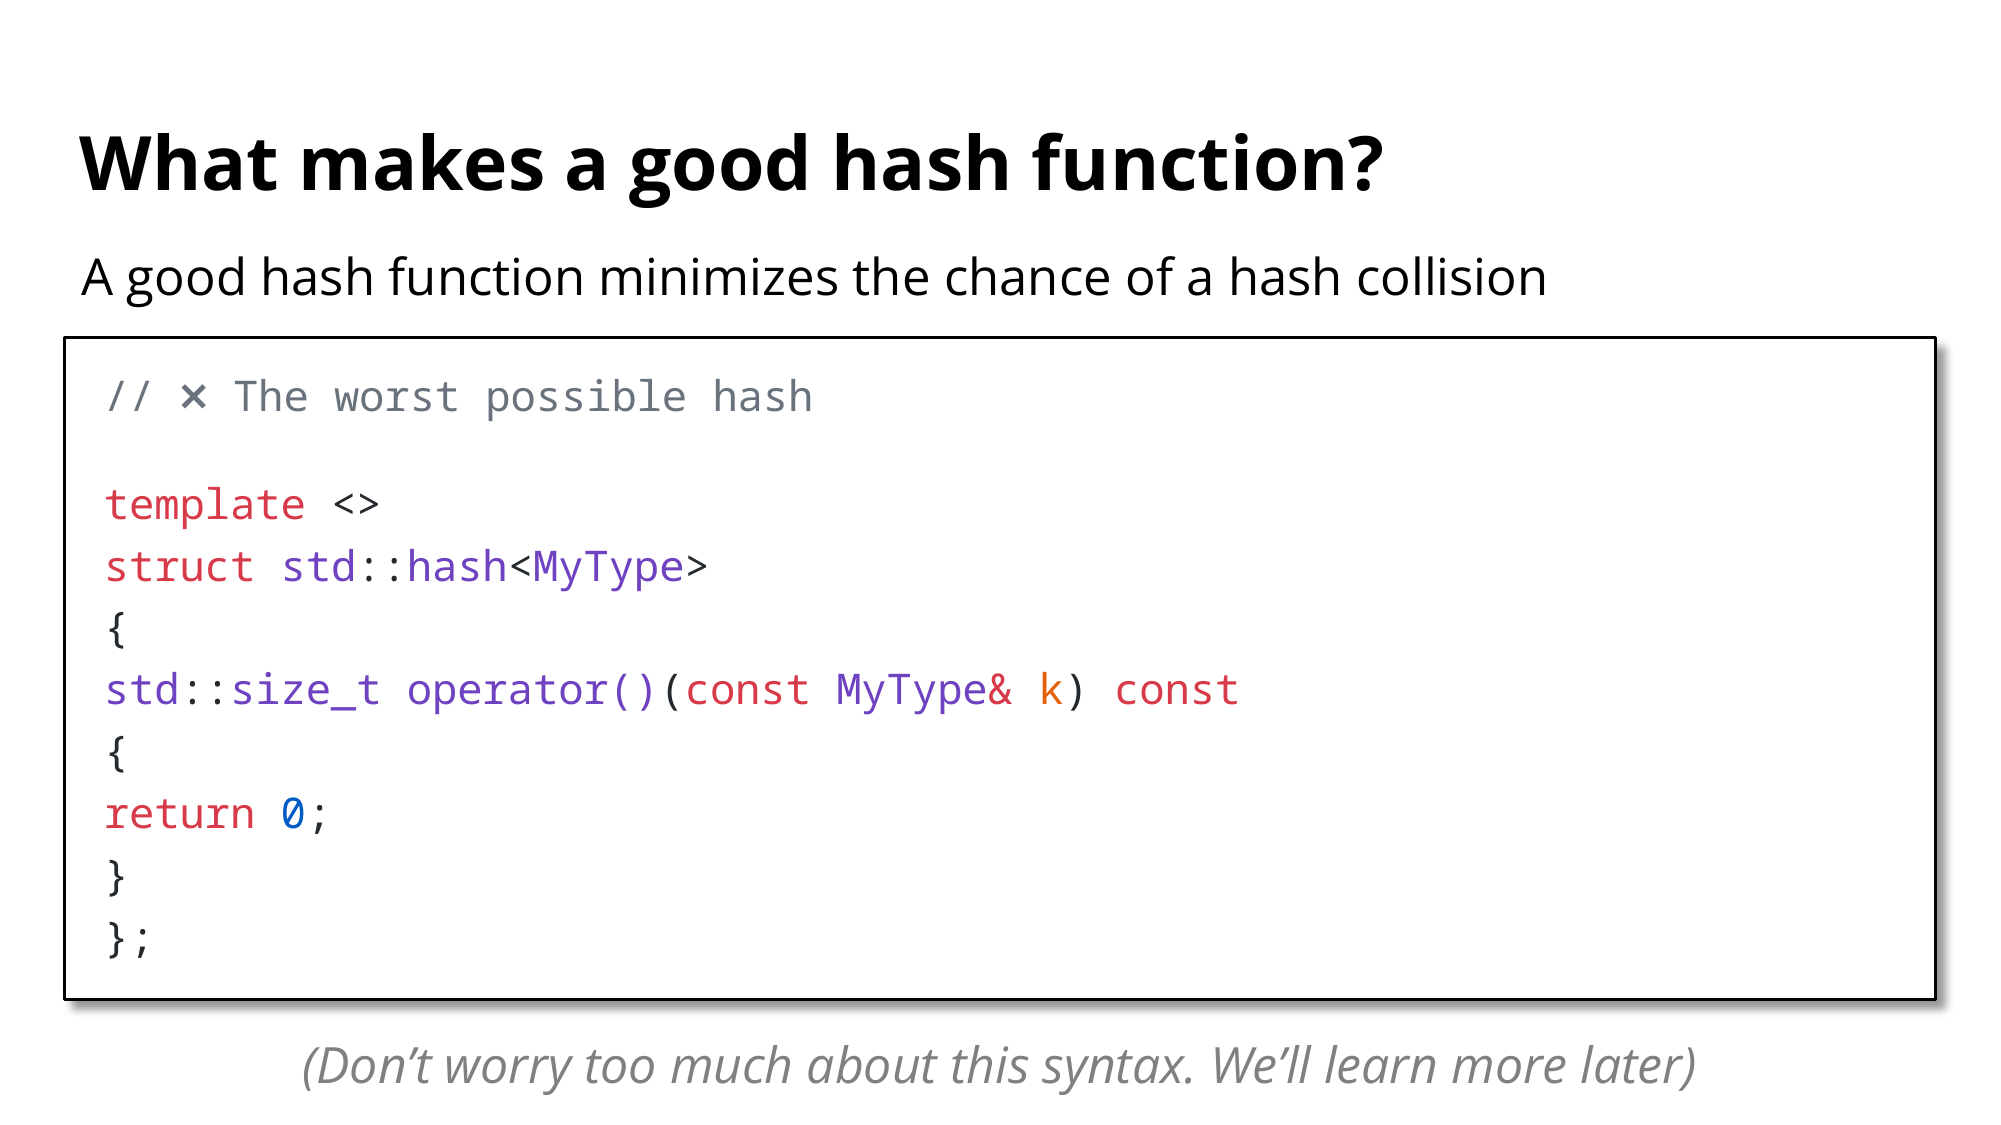

# What makes a good hash function?
A good hash function minimizes the chance of a hash collision
// ❌ The worst possible hash
template <>
struct std::hash<MyType>
{
	std::size_t operator()(const MyType& k) const
	{
		return 0;
	}
};
(Don’t worry too much about this syntax. We’ll learn more later)